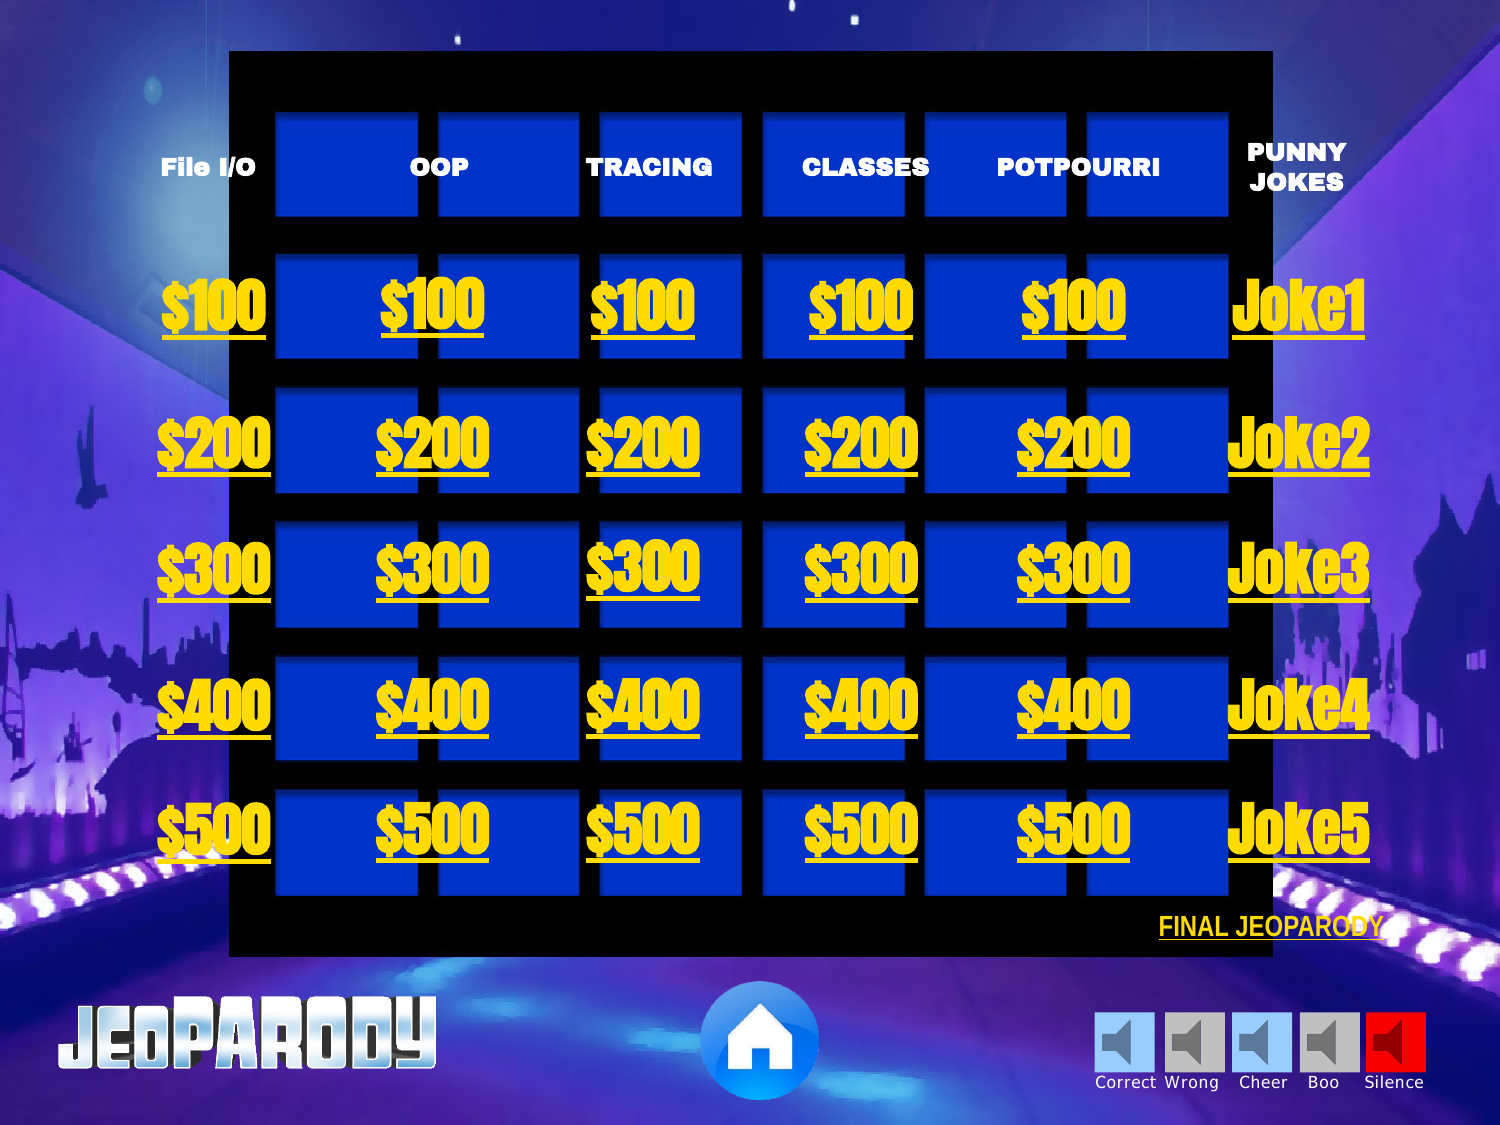

PUNNY JOKES
OOP
TRACING
CLASSES
POTPOURRI
File I/O
$100
$100
$100
$100
$100
Joke1
$200
$200
$200
$200
$200
Joke2
$300
$300
$300
$300
Joke3
$300
$400
$400
$400
$400
Joke4
$400
$500
$500
$500
$500
Joke5
$500
FINAL JEOPARODY